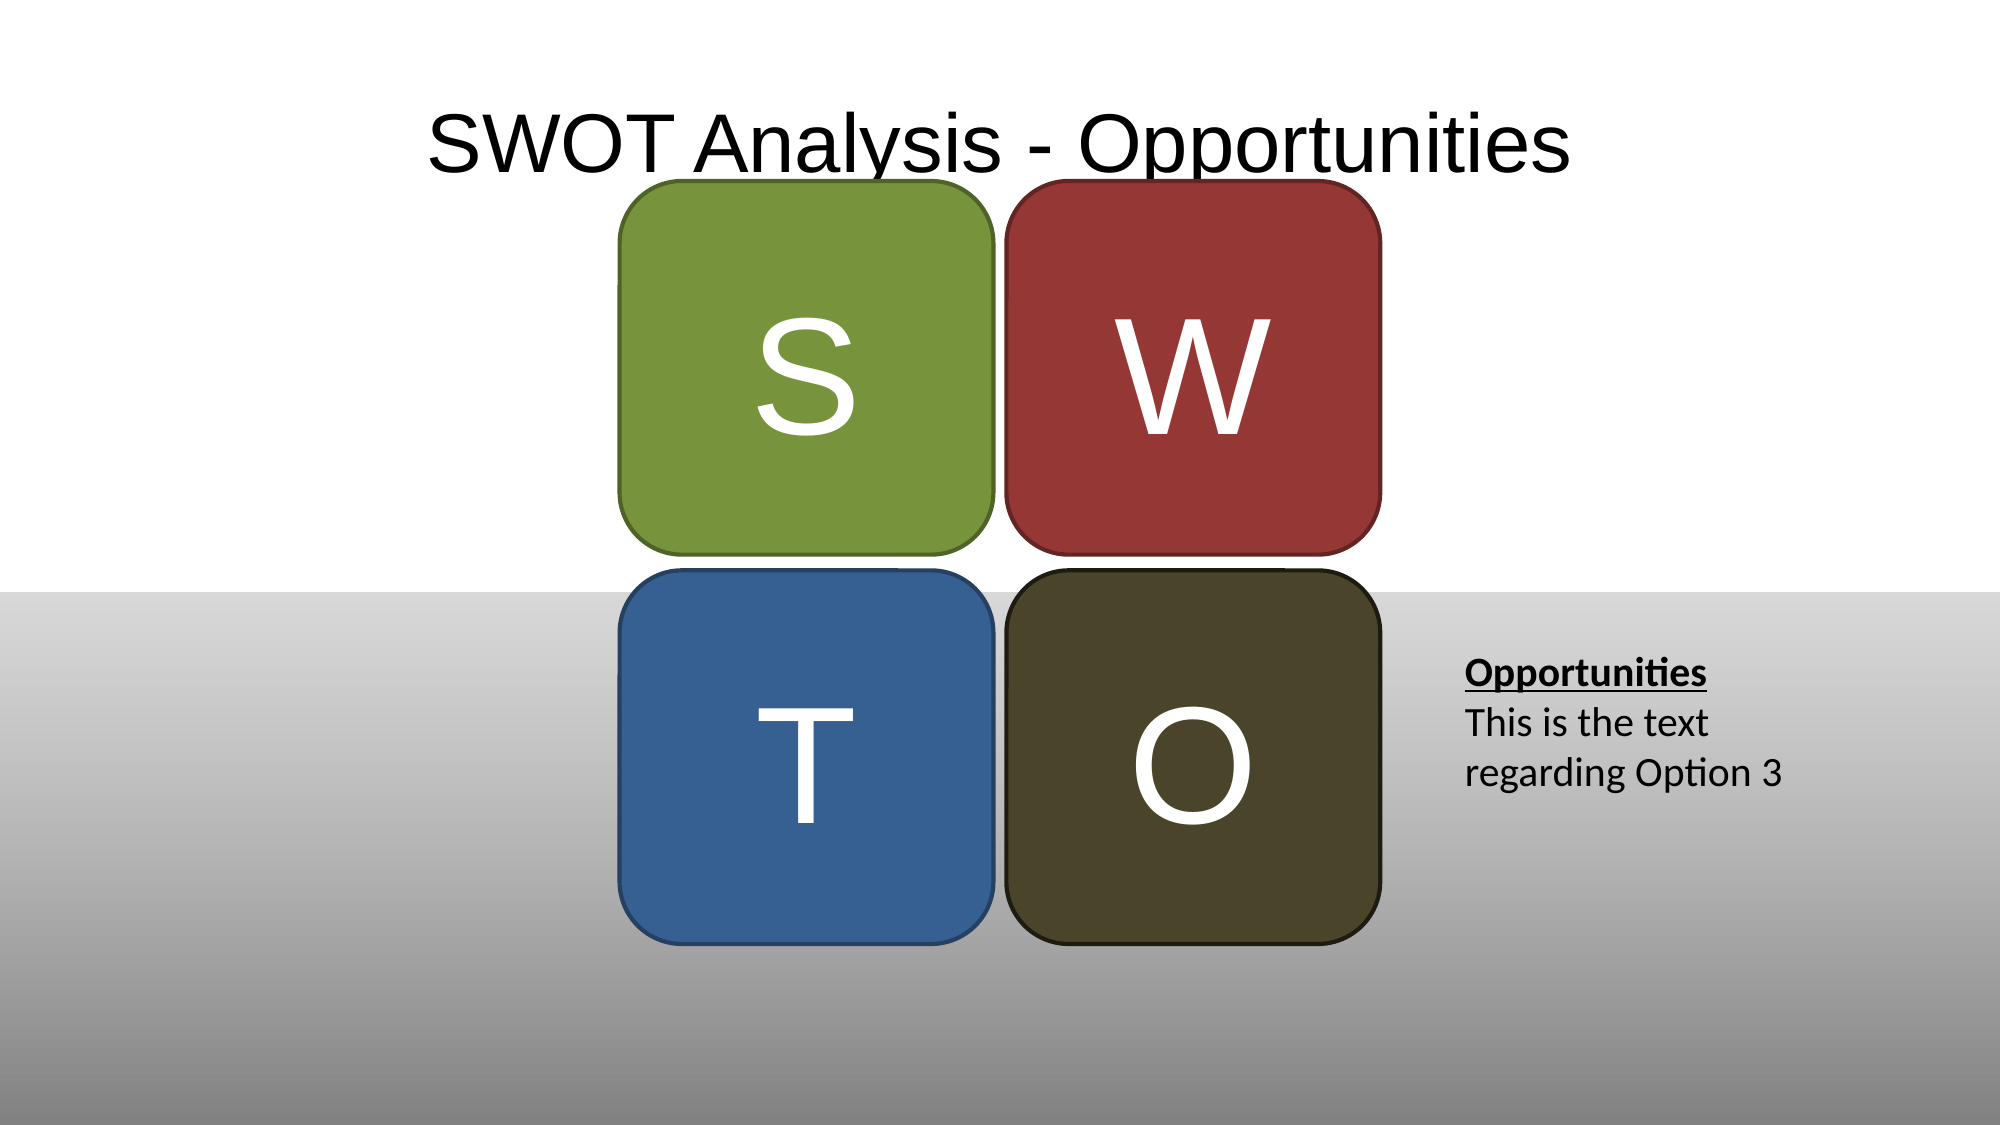

# SWOT Analysis - Opportunities
S
W
T
O

Opportunities
This is the text regarding Option 3